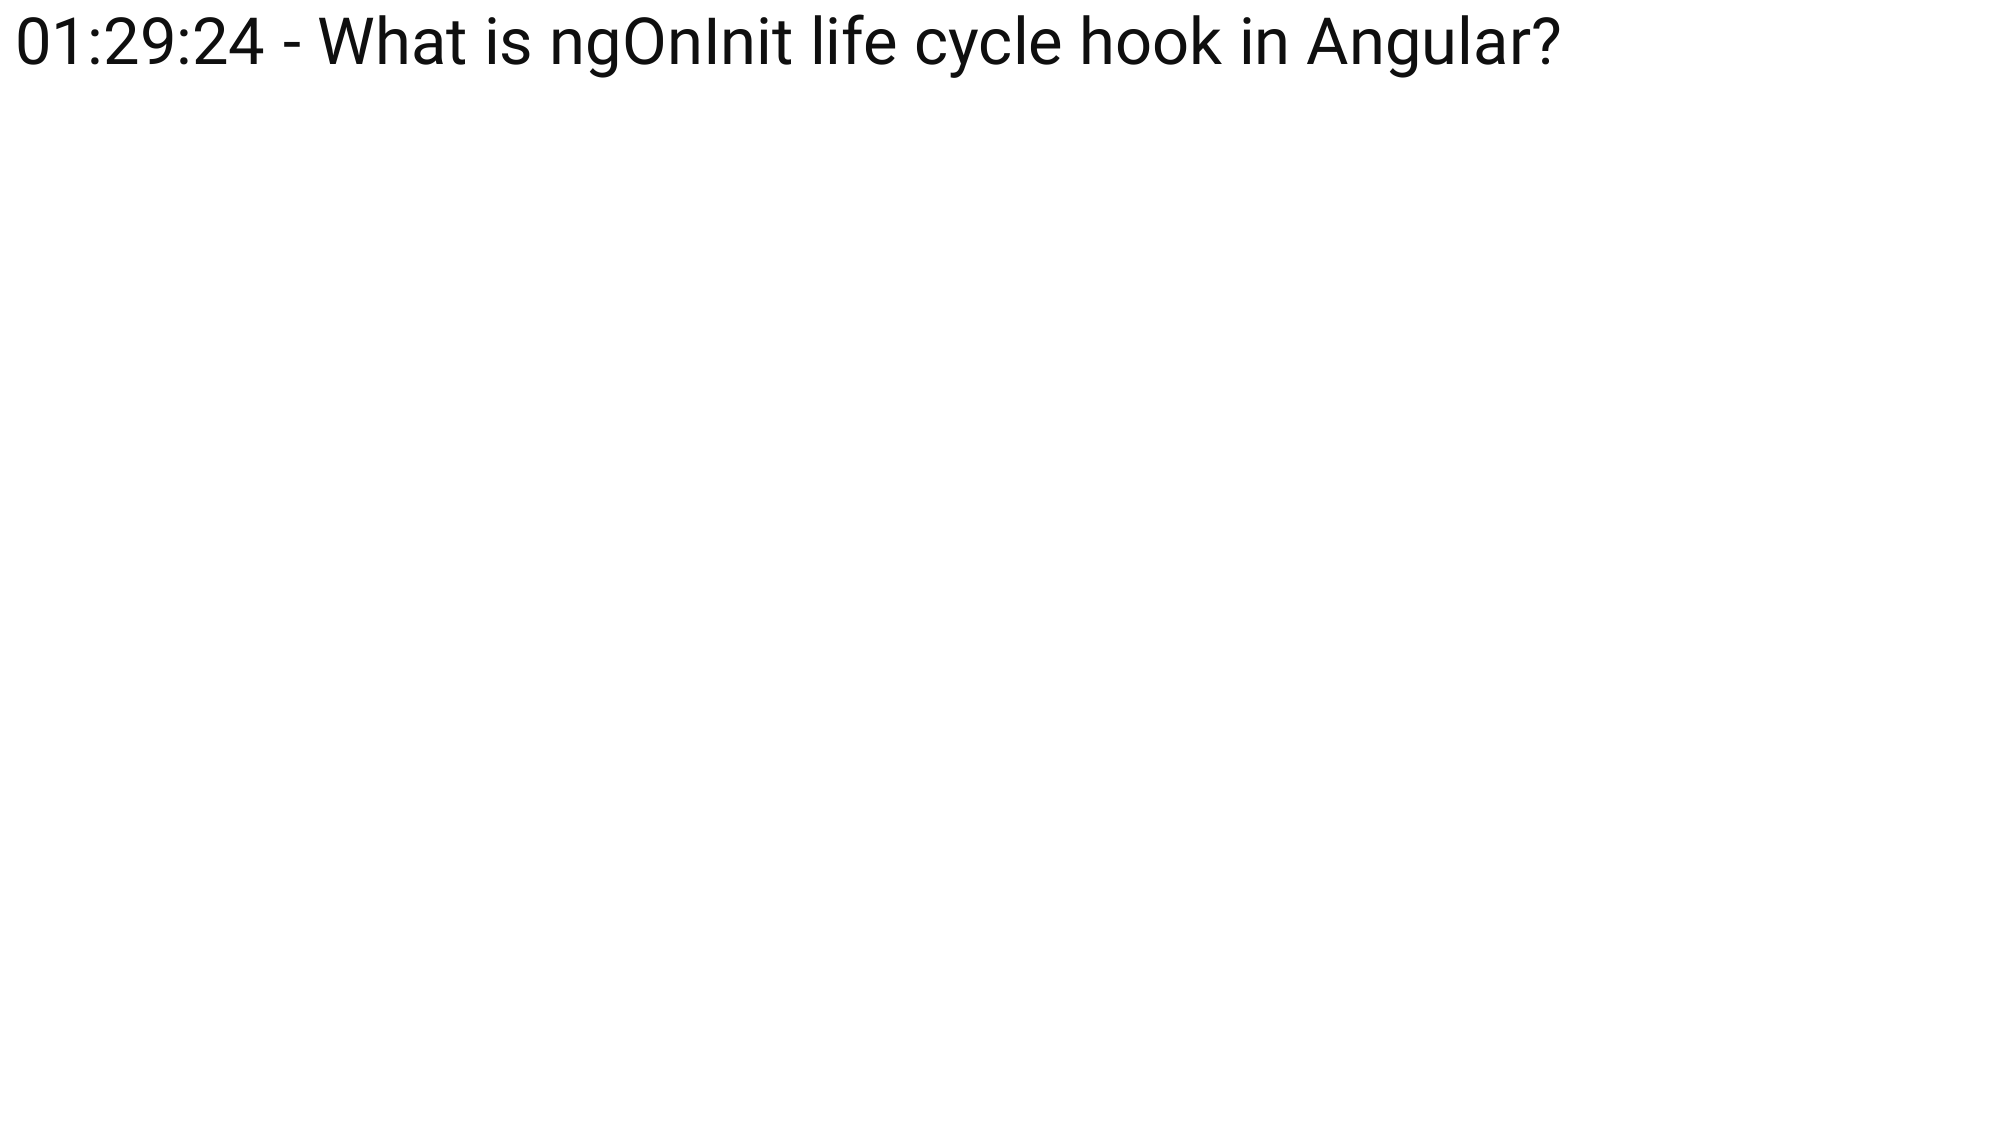

# 01:29:24 - What is ngOnInit life cycle hook in Angular?